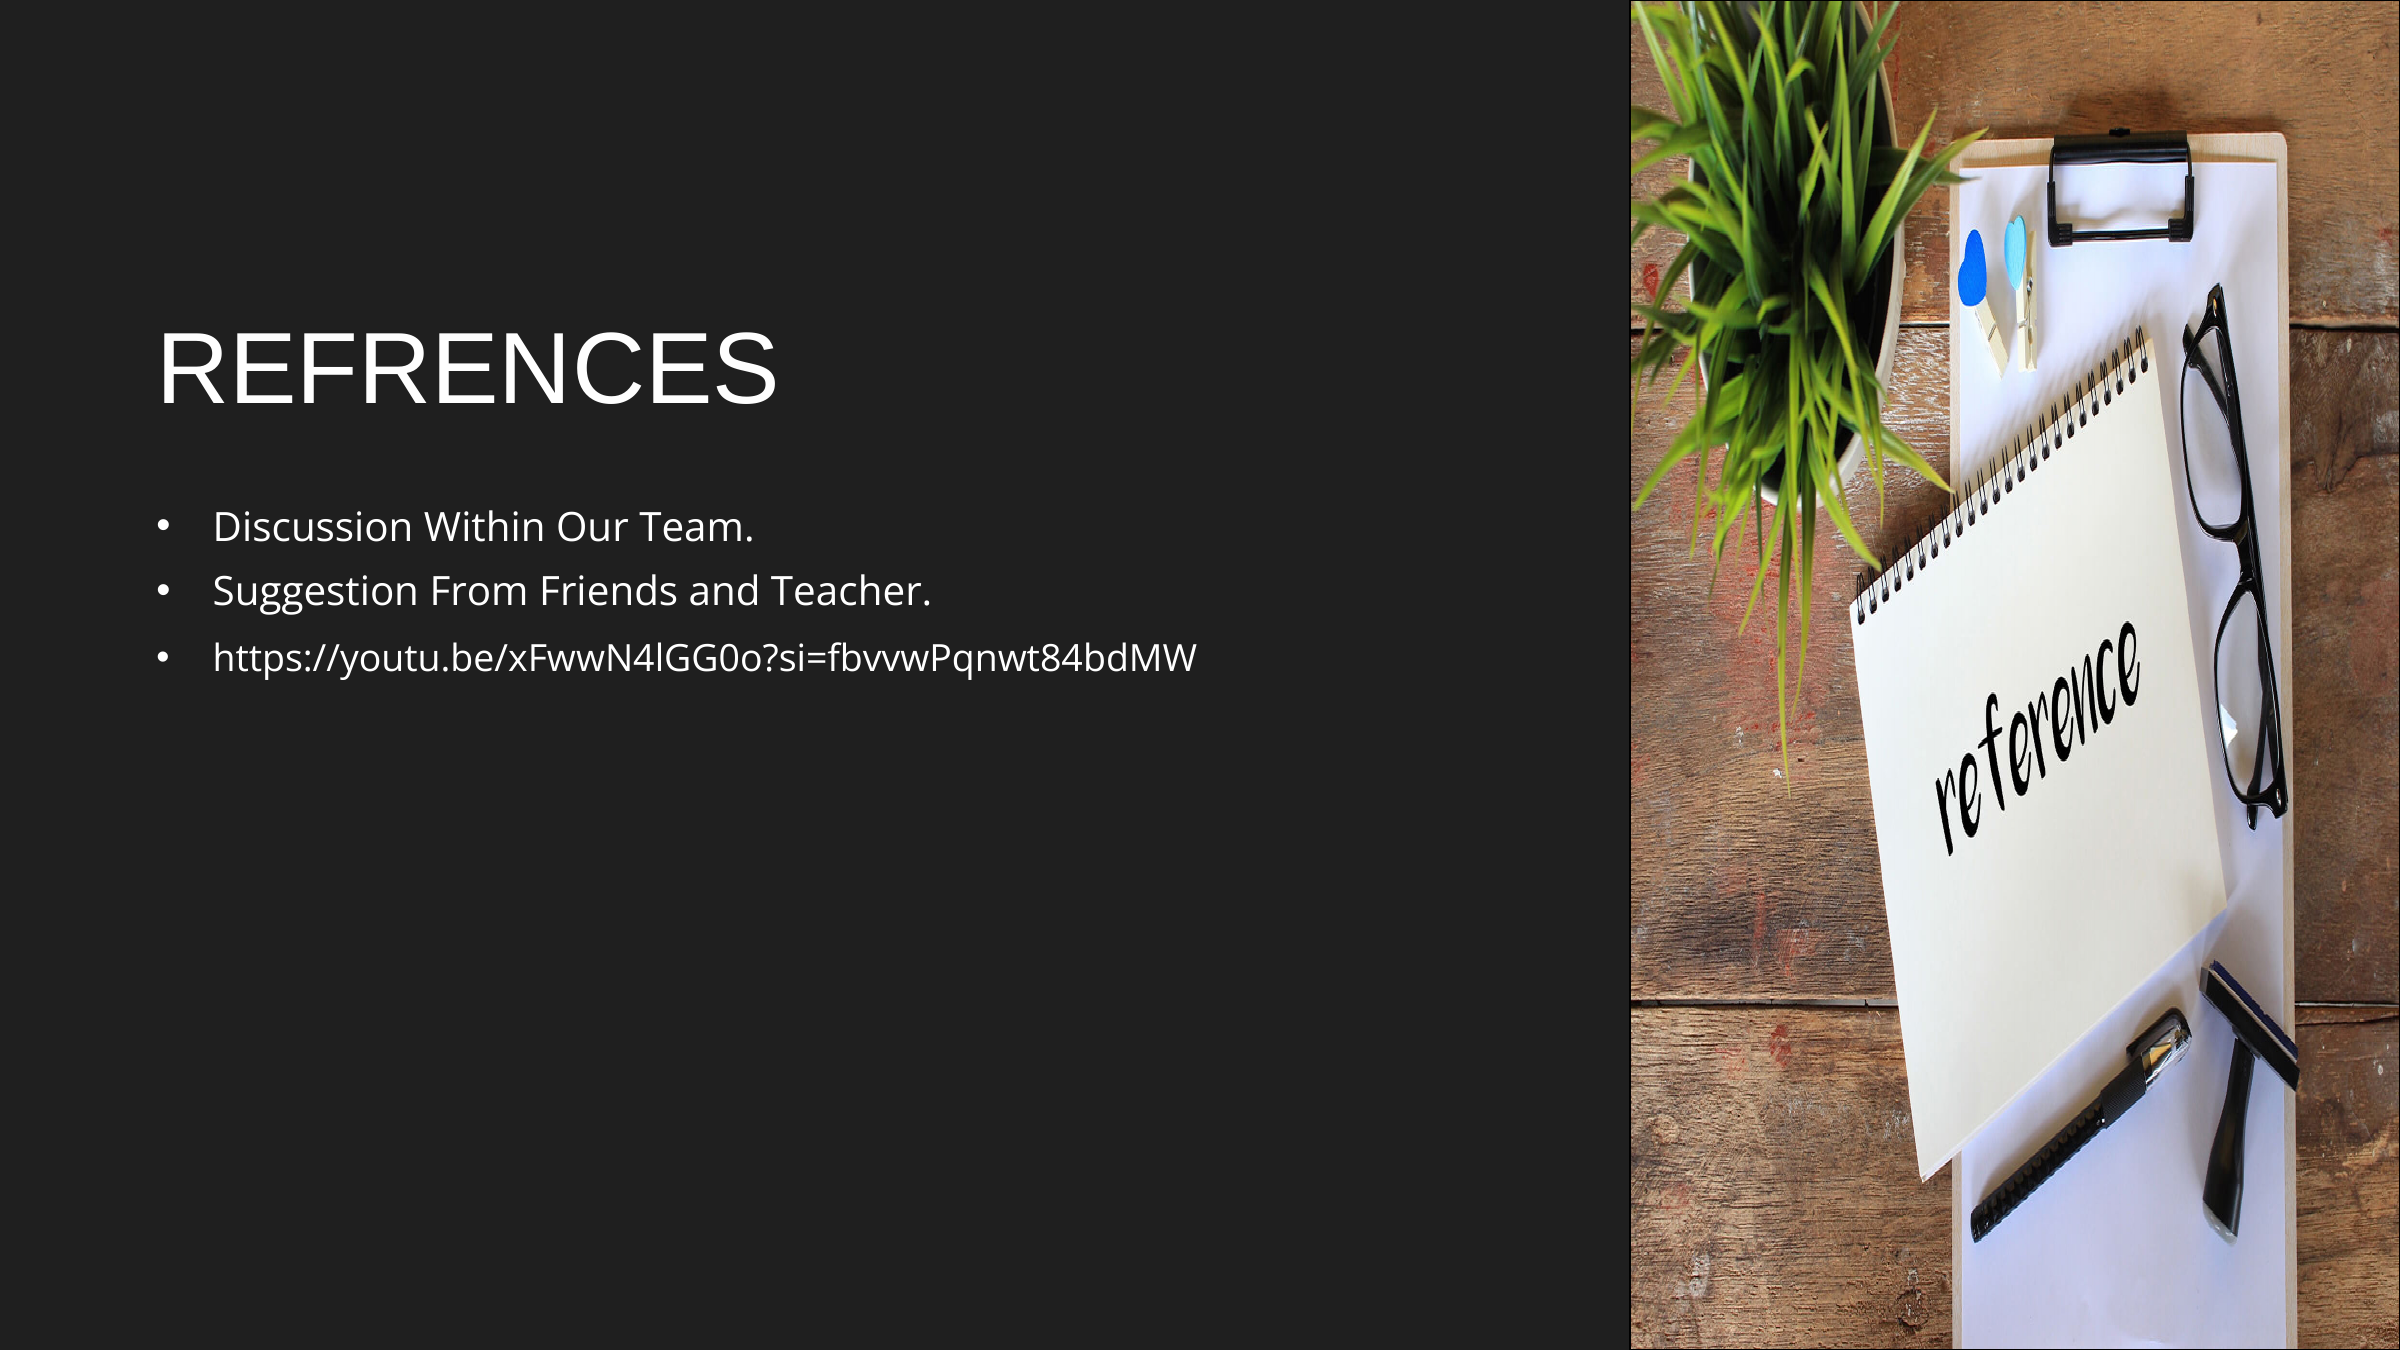

REFRENCES
Discussion Within Our Team.
Suggestion From Friends and Teacher.
https://youtu.be/xFwwN4lGG0o?si=fbvvwPqnwt84bdMW